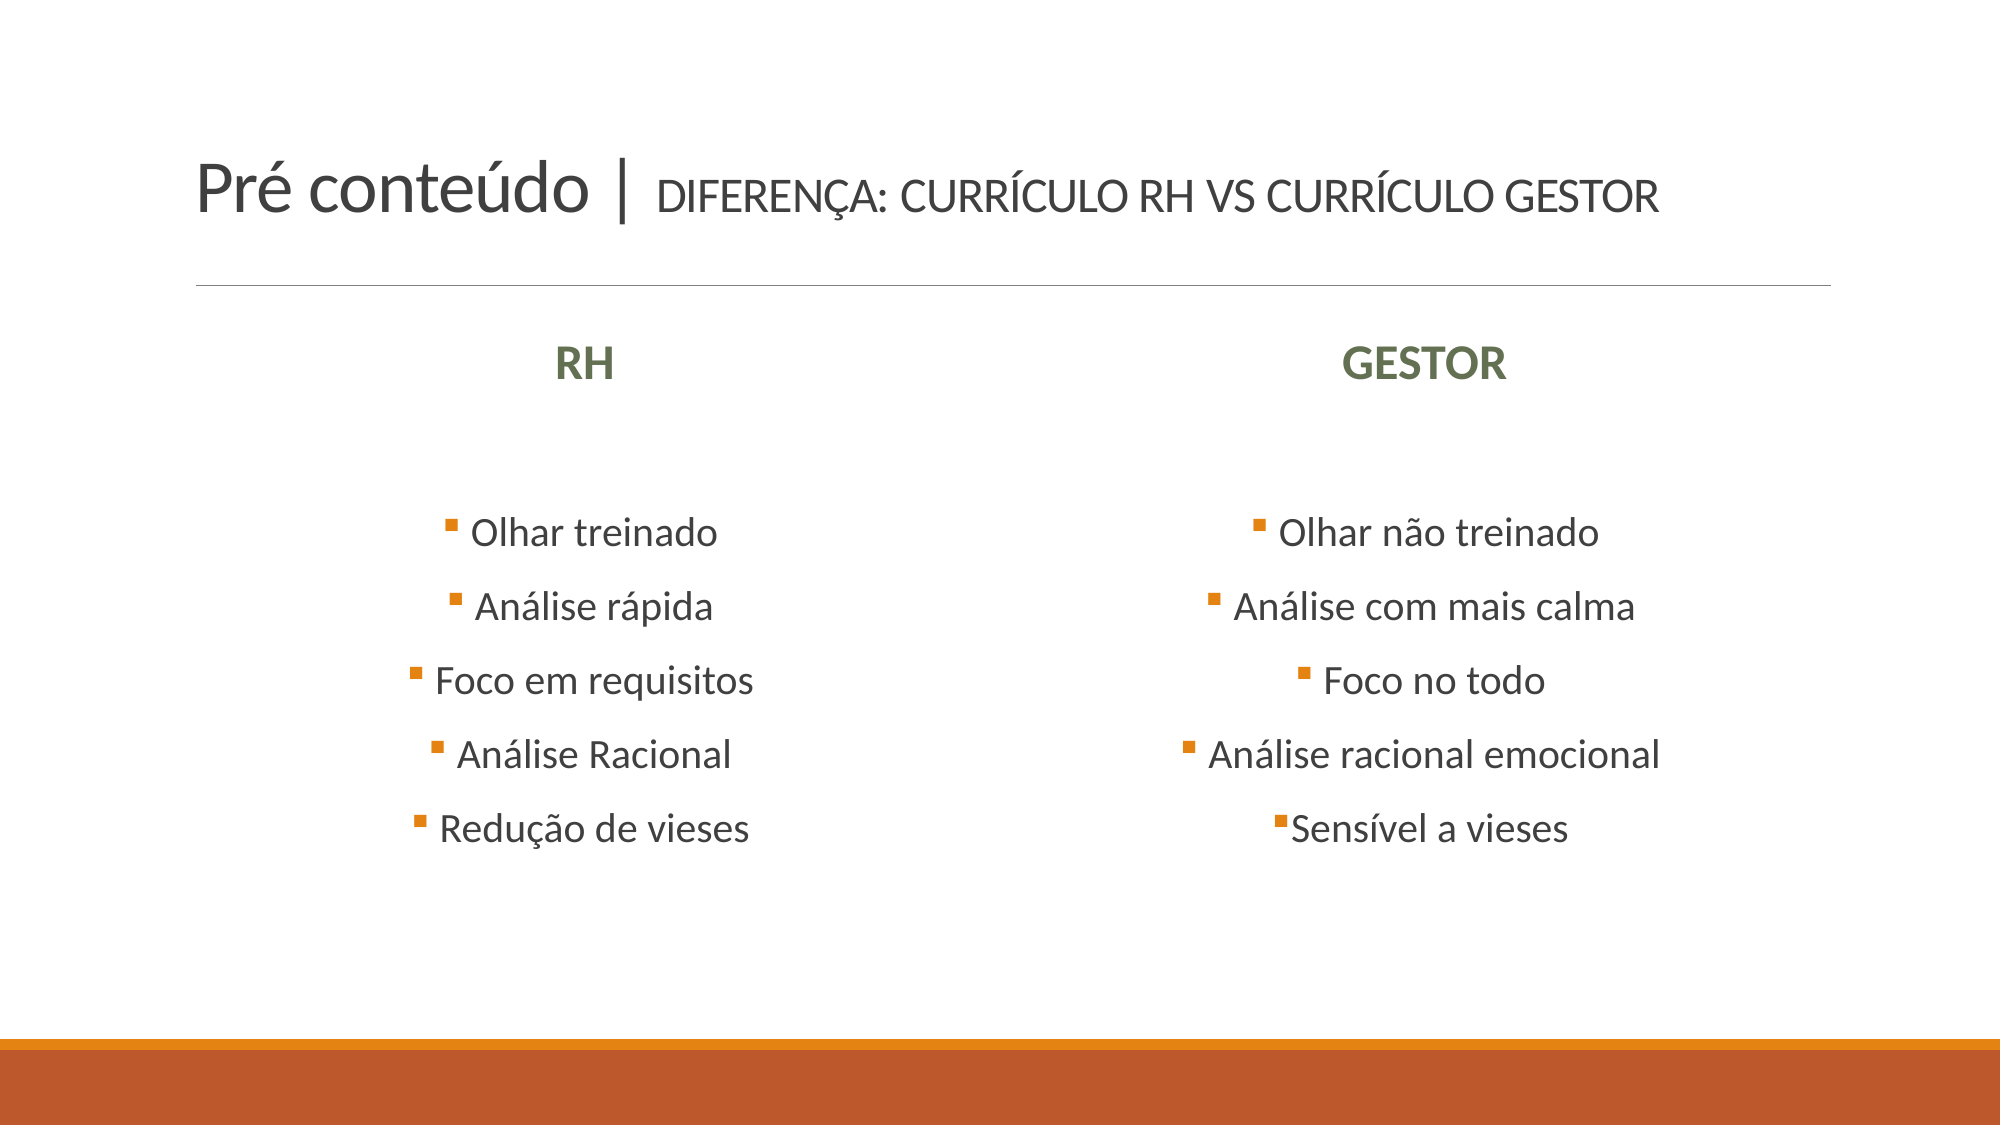

# Pré conteúdo | DIFERENÇA: CURRÍCULO RH VS CURRÍCULO GESTOR
RH
gestor

 Olhar treinado
 Análise rápida
 Foco em requisitos
 Análise Racional
 Redução de vieses

 Olhar não treinado
 Análise com mais calma
 Foco no todo
 Análise racional emocional
Sensível a vieses